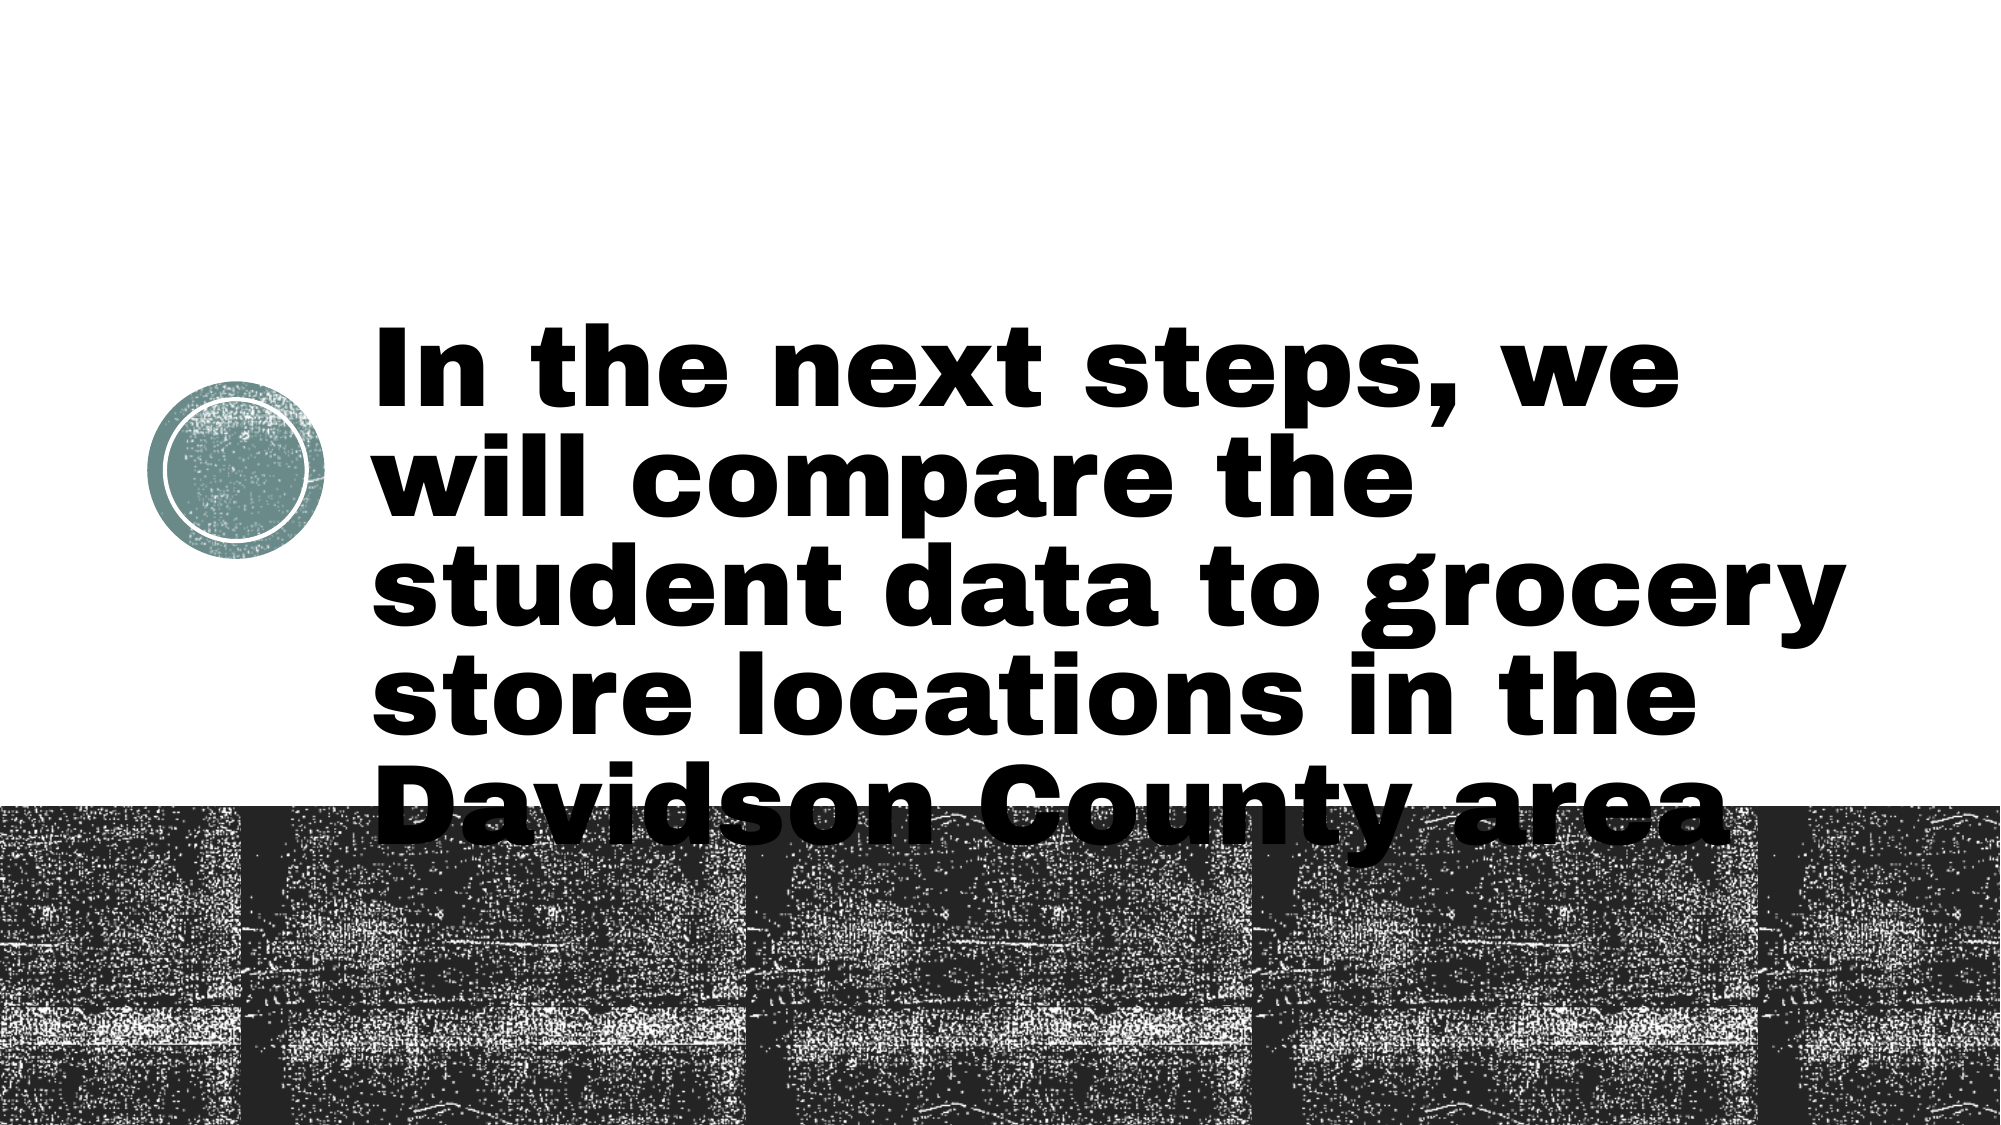

# In the next steps, we will compare the student data to grocery store locations in the Davidson County area